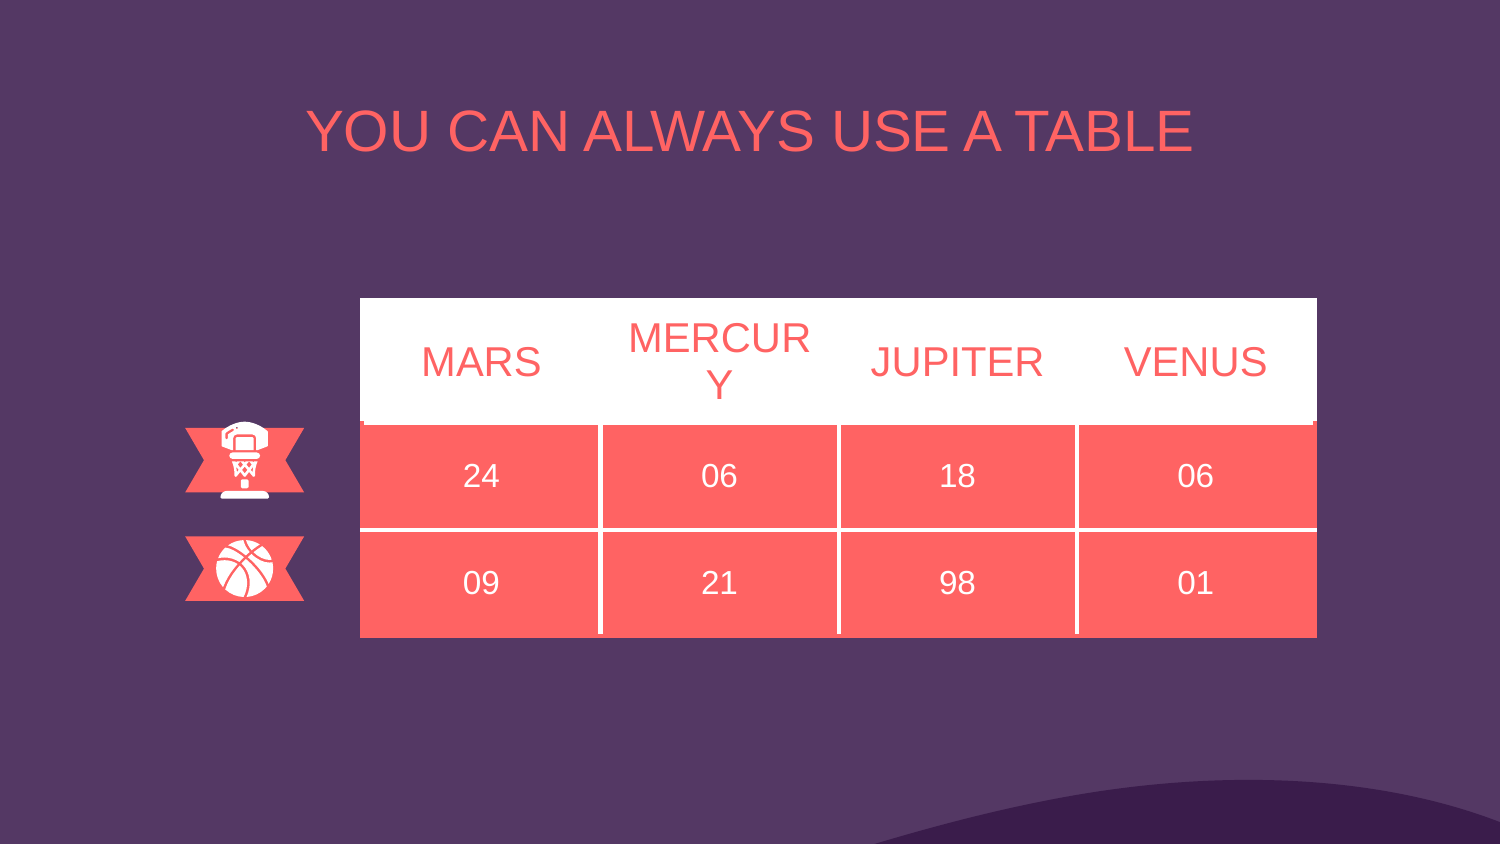

# YOU CAN ALWAYS USE A TABLE
| MARS | MERCURY | JUPITER | VENUS |
| --- | --- | --- | --- |
| 24 | 06 | 18 | 06 |
| 09 | 21 | 98 | 01 |